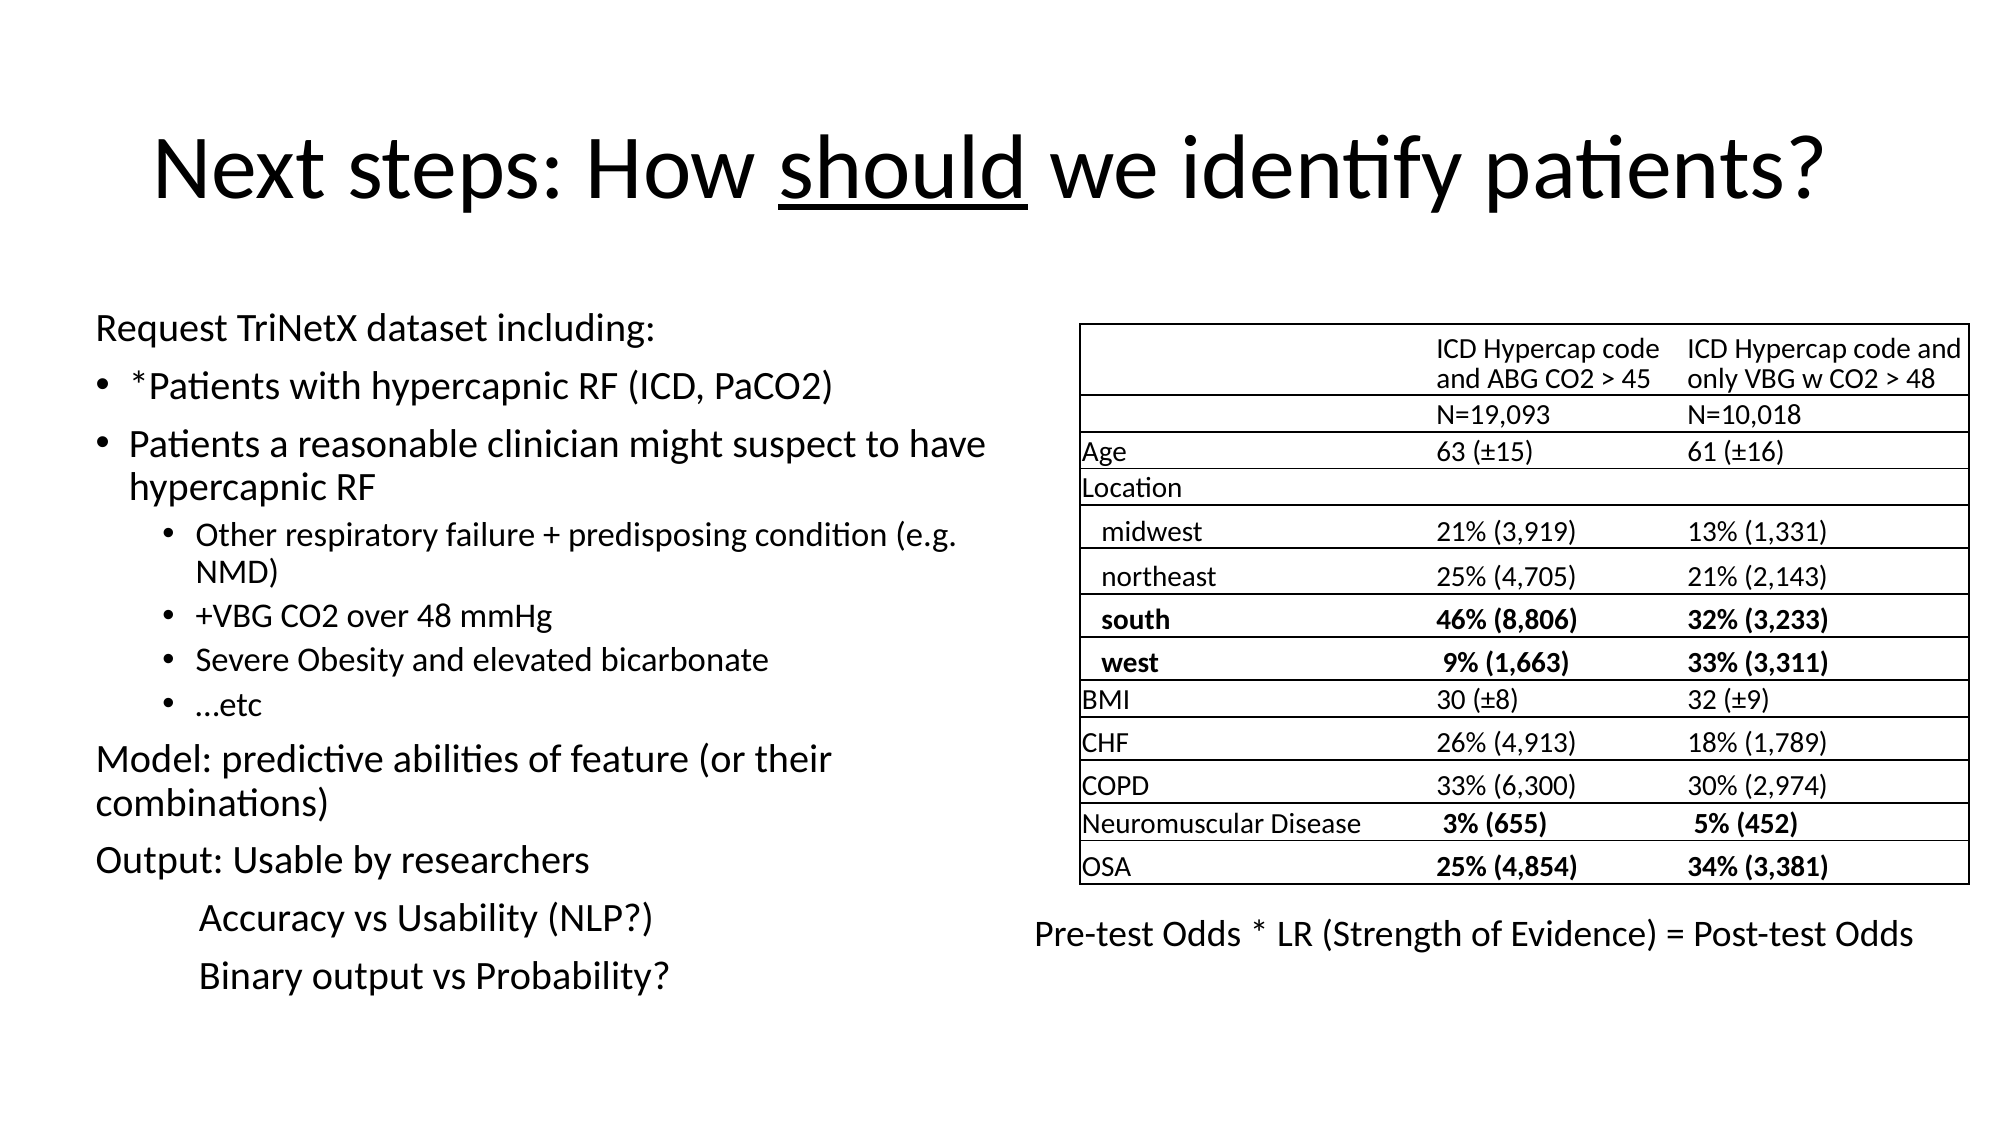

# Next steps: How should we identify patients?
Request TriNetX dataset including:
*Patients with hypercapnic RF (ICD, PaCO2)
Patients a reasonable clinician might suspect to have hypercapnic RF
Other respiratory failure + predisposing condition (e.g. NMD)
+VBG CO2 over 48 mmHg
Severe Obesity and elevated bicarbonate
…etc
Model: predictive abilities of feature (or their combinations)
Output: Usable by researchers
	Accuracy vs Usability (NLP?)
	Binary output vs Probability?
|  | ICD Hypercap code and ABG CO2 > 45 | ICD Hypercap code and only VBG w CO2 > 48 |
| --- | --- | --- |
|  | N=19,093 | N=10,018 |
| Age | 63 (±15) | 61 (±16) |
| Location |  |  |
| midwest | 21% (3,919) | 13% (1,331) |
| northeast | 25% (4,705) | 21% (2,143) |
| south | 46% (8,806) | 32% (3,233) |
| west | 9% (1,663) | 33% (3,311) |
| BMI | 30 (±8) | 32 (±9) |
| CHF | 26% (4,913) | 18% (1,789) |
| COPD | 33% (6,300) | 30% (2,974) |
| Neuromuscular Disease | 3% (655) | 5% (452) |
| OSA | 25% (4,854) | 34% (3,381) |
Pre-test Odds * LR (Strength of Evidence) = Post-test Odds